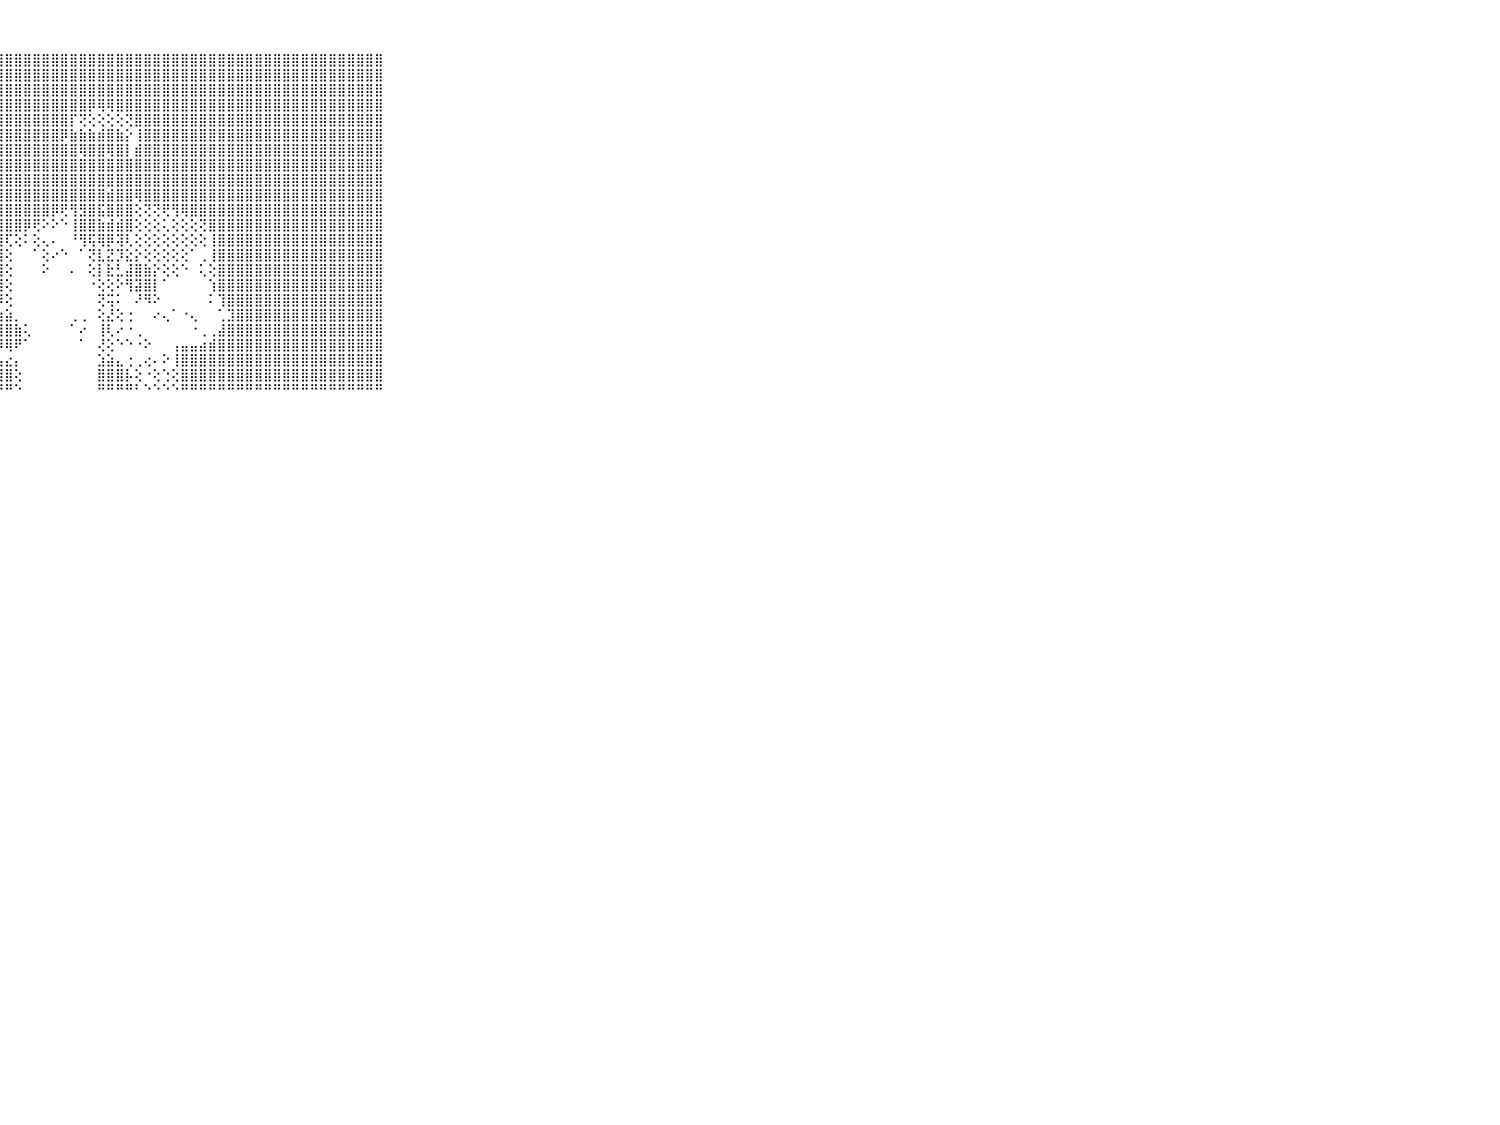

⠀⠀⠀⠀⠀⠀⠀⠀⠀⠀⠀⣿⣿⣿⣿⣿⣿⣿⣿⣿⣿⣿⣿⣿⣿⣿⣿⣿⣿⣿⣿⣿⣿⣿⣿⣿⣿⣿⣿⣿⣿⣿⣿⣿⣿⣿⣿⣿⣿⣿⣿⣿⣿⣿⣿⣿⣿⣿⣿⣿⣿⣿⣿⣿⣿⣿⣿⣿⣿⠀⠀⠀⠀⠀⠀⠀⠀⠀⠀⠀⠀
⠀⠀⠀⠀⠀⠀⠀⠀⠀⠀⠀⣿⣿⣿⣿⣿⣿⣿⣿⣿⣿⣿⣿⣿⣿⣿⣿⣿⣿⣿⣿⣿⣿⣿⣿⣿⣿⣿⣿⣿⣿⣿⣿⣿⣿⣿⣿⣿⣿⣿⣿⣿⣿⣿⣿⣿⣿⣿⣿⣿⣿⣿⣿⣿⣿⣿⣿⣿⣿⠀⠀⠀⠀⠀⠀⠀⠀⠀⠀⠀⠀
⠀⠀⠀⠀⠀⠀⠀⠀⠀⠀⠀⣿⣿⣿⣿⣿⣿⣿⣿⣿⣿⣿⣿⣿⣿⣿⣿⣿⣿⣿⣿⣿⣿⣿⣿⣿⣿⣿⣿⣿⣿⣿⣿⣿⣿⣿⣿⣿⣿⣿⣿⣿⣿⣿⣿⣿⣿⣿⣿⣿⣿⣿⣿⣿⣿⣿⣿⣿⣿⠀⠀⠀⠀⠀⠀⠀⠀⠀⠀⠀⠀
⠀⠀⠀⠀⠀⠀⠀⠀⠀⠀⠀⣿⣿⣿⣿⣿⣿⣿⣿⣿⣿⣿⣿⣿⣿⣿⣿⣿⣿⣿⣿⣿⣿⣿⣿⣿⣿⡿⢿⢿⣿⣿⣿⣿⣿⣿⣿⣿⣿⣿⣿⣿⣿⣿⣿⣿⣿⣿⣿⣿⣿⣿⣿⣿⣿⣿⣿⣿⣿⠀⠀⠀⠀⠀⠀⠀⠀⠀⠀⠀⠀
⠀⠀⠀⠀⠀⠀⠀⠀⠀⠀⠀⣿⣿⣿⣿⣿⣿⣿⣿⣿⣿⣿⣿⣿⣿⣿⣿⣿⣿⣿⣿⣿⣿⣿⣿⡏⢝⢕⢕⢕⢕⢝⣿⣿⣿⣿⣿⣿⣿⣿⣿⣿⣿⣿⣿⣿⣿⣿⣿⣿⣿⣿⣿⣿⣿⣿⣿⣿⣿⠀⠀⠀⠀⠀⠀⠀⠀⠀⠀⠀⠀
⠀⠀⠀⠀⠀⠀⠀⠀⠀⠀⠀⣿⣿⣿⣿⣿⣿⣿⣿⣿⣿⣿⣿⣿⣿⣿⣿⣿⣿⣿⣿⣿⣿⣿⡿⣷⣷⣷⣾⣿⣷⡕⢸⣿⣿⣿⣿⣿⣿⣿⣿⣿⣿⣿⣿⣿⣿⣿⣿⣿⣿⣿⣿⣿⣿⣿⣿⣿⣿⠀⠀⠀⠀⠀⠀⠀⠀⠀⠀⠀⠀
⠀⠀⠀⠀⠀⠀⠀⠀⠀⠀⠀⣿⣿⣿⣿⣿⣿⣿⣿⣿⣿⣿⣿⣿⣿⣿⣿⣿⣿⣿⣿⣿⣿⣿⣿⣿⢿⣿⣿⢿⣿⡇⣾⣿⣿⣿⣿⣿⣿⣿⣿⣿⣿⣿⣿⣿⣿⣿⣿⣿⣿⣿⣿⣿⣿⣿⣿⣿⣿⠀⠀⠀⠀⠀⠀⠀⠀⠀⠀⠀⠀
⠀⠀⠀⠀⠀⠀⠀⠀⠀⠀⠀⣿⣿⣿⣿⣿⣿⣿⣿⣿⣿⣿⣿⣿⣿⣿⣿⣿⣿⣿⣿⣿⣿⣿⣿⣿⣿⣿⣿⣿⣿⣿⣿⣿⣿⣿⣿⣿⣿⣿⣿⣿⣿⣿⣿⣿⣿⣿⣿⣿⣿⣿⣿⣿⣿⣿⣿⣿⣿⠀⠀⠀⠀⠀⠀⠀⠀⠀⠀⠀⠀
⠀⠀⠀⠀⠀⠀⠀⠀⠀⠀⠀⣿⣿⣿⣿⣿⣿⣿⣿⣿⣿⣿⣿⣿⣿⣿⣿⣿⣿⣿⣿⣿⣿⣿⣿⣿⣿⣿⣿⣿⣿⣿⣿⣿⣿⣿⣿⣿⣿⣿⣿⣿⣿⣿⣿⣿⣿⣿⣿⣿⣿⣿⣿⣿⣿⣿⣿⣿⣿⠀⠀⠀⠀⠀⠀⠀⠀⠀⠀⠀⠀
⠀⠀⠀⠀⠀⠀⠀⠀⠀⠀⠀⣿⣿⣿⣿⣿⣿⣿⣿⣿⣿⣿⣿⣿⣿⣿⣿⣿⣿⣿⣿⣿⣿⣿⣿⣿⣿⣿⣿⣾⣿⣿⢿⣿⣿⣿⣿⣿⣿⣿⣿⣿⣿⣿⣿⣿⣿⣿⣿⣿⣿⣿⣿⣿⣿⣿⣿⣿⣿⠀⠀⠀⠀⠀⠀⠀⠀⠀⠀⠀⠀
⠀⠀⠀⠀⠀⠀⠀⠀⠀⠀⠀⣿⣿⣿⣿⣿⣿⣿⣿⣿⣿⣿⣿⣿⣿⣿⣿⣿⣿⣿⣿⣿⣿⡿⢟⢻⣻⣿⣯⣿⣿⣿⢕⢝⢝⢟⢻⢿⣿⣿⣿⣿⣿⣿⣿⣿⣿⣿⣿⣿⣿⣿⣿⣿⣿⣿⣿⣿⣿⠀⠀⠀⠀⠀⠀⠀⠀⠀⠀⠀⠀
⠀⠀⠀⠀⠀⠀⠀⠀⠀⠀⠀⣿⣿⣿⣿⣿⣿⣿⣿⣿⣿⣿⣿⣿⣿⣿⣿⣿⣿⣿⡿⢟⠕⠕⠑⢸⣿⣿⣷⣾⣾⣿⢕⢕⢕⢅⢕⢕⢕⢝⣿⣿⣿⣿⣿⣿⣿⣿⣿⣿⣿⣿⣿⣿⣿⣿⣿⣿⣿⠀⠀⠀⠀⠀⠀⠀⠀⠀⠀⠀⠀
⠀⠀⠀⠀⠀⠀⠀⠀⠀⠀⠀⣿⣿⣿⣿⣿⣿⣿⣿⣿⣿⣿⣿⣿⣿⣿⣿⣿⢏⢕⠅⢕⢄⠄⠀⠘⢻⢯⢿⡿⢽⢇⢕⢕⢕⢕⢕⢕⢕⢕⢸⣿⣿⣿⣿⣿⣿⣿⣿⣿⣿⣿⣿⣿⣿⣿⣿⣿⣿⠀⠀⠀⠀⠀⠀⠀⠀⠀⠀⠀⠀
⠀⠀⠀⠀⠀⠀⠀⠀⠀⠀⠀⣿⣿⣿⣿⣿⣿⣿⣿⣿⣿⣿⣿⣿⣿⣿⣿⣿⢕⠀⠀⠁⢕⠔⠑⠀⠁⢝⣇⣝⡹⣕⡕⢕⢕⢕⢕⢕⠁⢀⢸⣿⣿⣿⣿⣿⣿⣿⣿⣿⣿⣿⣿⣿⣿⣿⣿⣿⣿⠀⠀⠀⠀⠀⠀⠀⠀⠀⠀⠀⠀
⠀⠀⠀⠀⠀⠀⠀⠀⠀⠀⠀⣿⣿⣿⣿⣿⣿⣿⣿⣿⣿⣿⣿⣿⣿⣿⣿⣿⢕⠀⠀⠀⠕⠀⠀⠄⠀⢕⡇⣗⣃⣼⣿⣷⡕⢕⢕⠑⠀⢅⢕⣿⣿⣿⣿⣿⣿⣿⣿⣿⣿⣿⣿⣿⣿⣿⣿⣿⣿⠀⠀⠀⠀⠀⠀⠀⠀⠀⠀⠀⠀
⠀⠀⠀⠀⠀⠀⠀⠀⠀⠀⠀⣿⣿⣿⣿⣿⣿⣿⣿⣿⣿⣿⣿⣿⣿⣿⣿⣿⢕⠀⠀⠀⠀⠀⠀⠀⠀⠐⢕⢕⠕⢻⣽⣿⡇⠁⠀⠀⠀⠀⢱⣿⣿⣿⣿⣿⣿⣿⣿⣿⣿⣿⣿⣿⣿⣿⣿⣿⣿⠀⠀⠀⠀⠀⠀⠀⠀⠀⠀⠀⠀
⠀⠀⠀⠀⠀⠀⠀⠀⠀⠀⠀⣿⣿⣿⣿⣿⣿⣿⣿⣿⣿⣿⣿⣿⣿⣿⣿⡿⢕⠀⠀⠀⠀⠀⠀⠀⠀⠀⢝⢭⠅⠀⠜⠻⠕⠀⠀⠀⠀⠀⠅⢹⣿⣿⣿⣿⣿⣿⣿⣿⣿⣿⣿⣿⣿⣿⣿⣿⣿⠀⠀⠀⠀⠀⠀⠀⠀⠀⠀⠀⠀
⠀⠀⠀⠀⠀⠀⠀⠀⠀⠀⠀⣿⣿⣿⣿⣿⣿⣿⣿⣿⣿⣿⣿⣿⣿⣿⣿⣷⣵⡀⠀⠀⠀⠀⠀⢀⢀⠀⢕⣜⢕⢐⠀⠀⠔⢄⠁⠐⢄⠀⠀⢁⣹⣿⣿⣿⣿⣿⣿⣿⣿⣿⣿⣿⣿⣿⣿⣿⣿⠀⠀⠀⠀⠀⠀⠀⠀⠀⠀⠀⠀
⠀⠀⠀⠀⠀⠀⠀⠀⠀⠀⠀⣿⣿⣿⣿⣿⣿⣿⣿⣿⣿⣿⣿⣿⣿⣿⣻⣿⣿⣷⢅⠀⠀⠀⠀⠁⠔⠀⢸⢇⠔⠐⢀⠀⠀⠀⠀⠀⠐⢀⢀⣼⣿⣿⣿⣿⣿⣿⣿⣿⣿⣿⣿⣿⣿⣿⣿⣿⣿⠀⠀⠀⠀⠀⠀⠀⠀⠀⠀⠀⠀
⠀⠀⠀⠀⠀⠀⠀⠀⠀⠀⠀⣿⣿⣿⣿⣿⣿⣿⣿⣿⣿⣿⣿⣿⣿⣿⣷⡿⢿⠟⠁⠀⠀⠀⠀⠀⠁⠀⢜⢕⠑⠑⠐⠕⠀⠀⢠⣤⣤⣴⣾⣿⣿⣿⣿⣿⣿⣿⣿⣿⣿⣿⣿⣿⣿⣿⣿⣿⣿⠀⠀⠀⠀⠀⠀⠀⠀⠀⠀⠀⠀
⠀⠀⠀⠀⠀⠀⠀⠀⠀⠀⠀⣿⣿⣿⣿⣿⣿⣿⣿⣿⣿⣿⣿⣿⣿⣿⣿⣧⣔⡄⠀⠀⠀⠀⠀⠀⠀⠀⣱⣵⣄⢐⢀⢔⠄⠕⢸⣿⣿⣿⣿⣿⣿⣿⣿⣿⣿⣿⣿⣿⣿⣿⣿⣿⣿⣿⣿⣿⣿⠀⠀⠀⠀⠀⠀⠀⠀⠀⠀⠀⠀
⠀⠀⠀⠀⠀⠀⠀⠀⠀⠀⠀⣿⣿⣿⣿⣿⣿⣿⣿⣿⣿⣿⣿⣿⣿⣿⣿⣿⣿⢕⠀⠀⠀⠀⠀⠀⠀⠀⣿⣿⣿⡧⢕⠐⢕⢑⢕⣿⣿⣿⣿⣿⣿⣿⣿⣿⣿⣿⣿⣿⣿⣿⣿⣿⣿⣿⣿⣿⣿⠀⠀⠀⠀⠀⠀⠀⠀⠀⠀⠀⠀
⠀⠀⠀⠀⠀⠀⠀⠀⠀⠀⠀⠛⠛⠛⠛⠛⠛⠛⠛⠛⠛⠛⠛⠛⠛⠛⠛⠛⠛⠑⠀⠀⠀⠀⠀⠀⠀⠀⠛⠛⠛⠛⠃⠑⠑⠑⠑⠛⠛⠛⠛⠛⠛⠛⠛⠛⠛⠛⠛⠛⠛⠛⠛⠛⠛⠛⠛⠛⠛⠀⠀⠀⠀⠀⠀⠀⠀⠀⠀⠀⠀